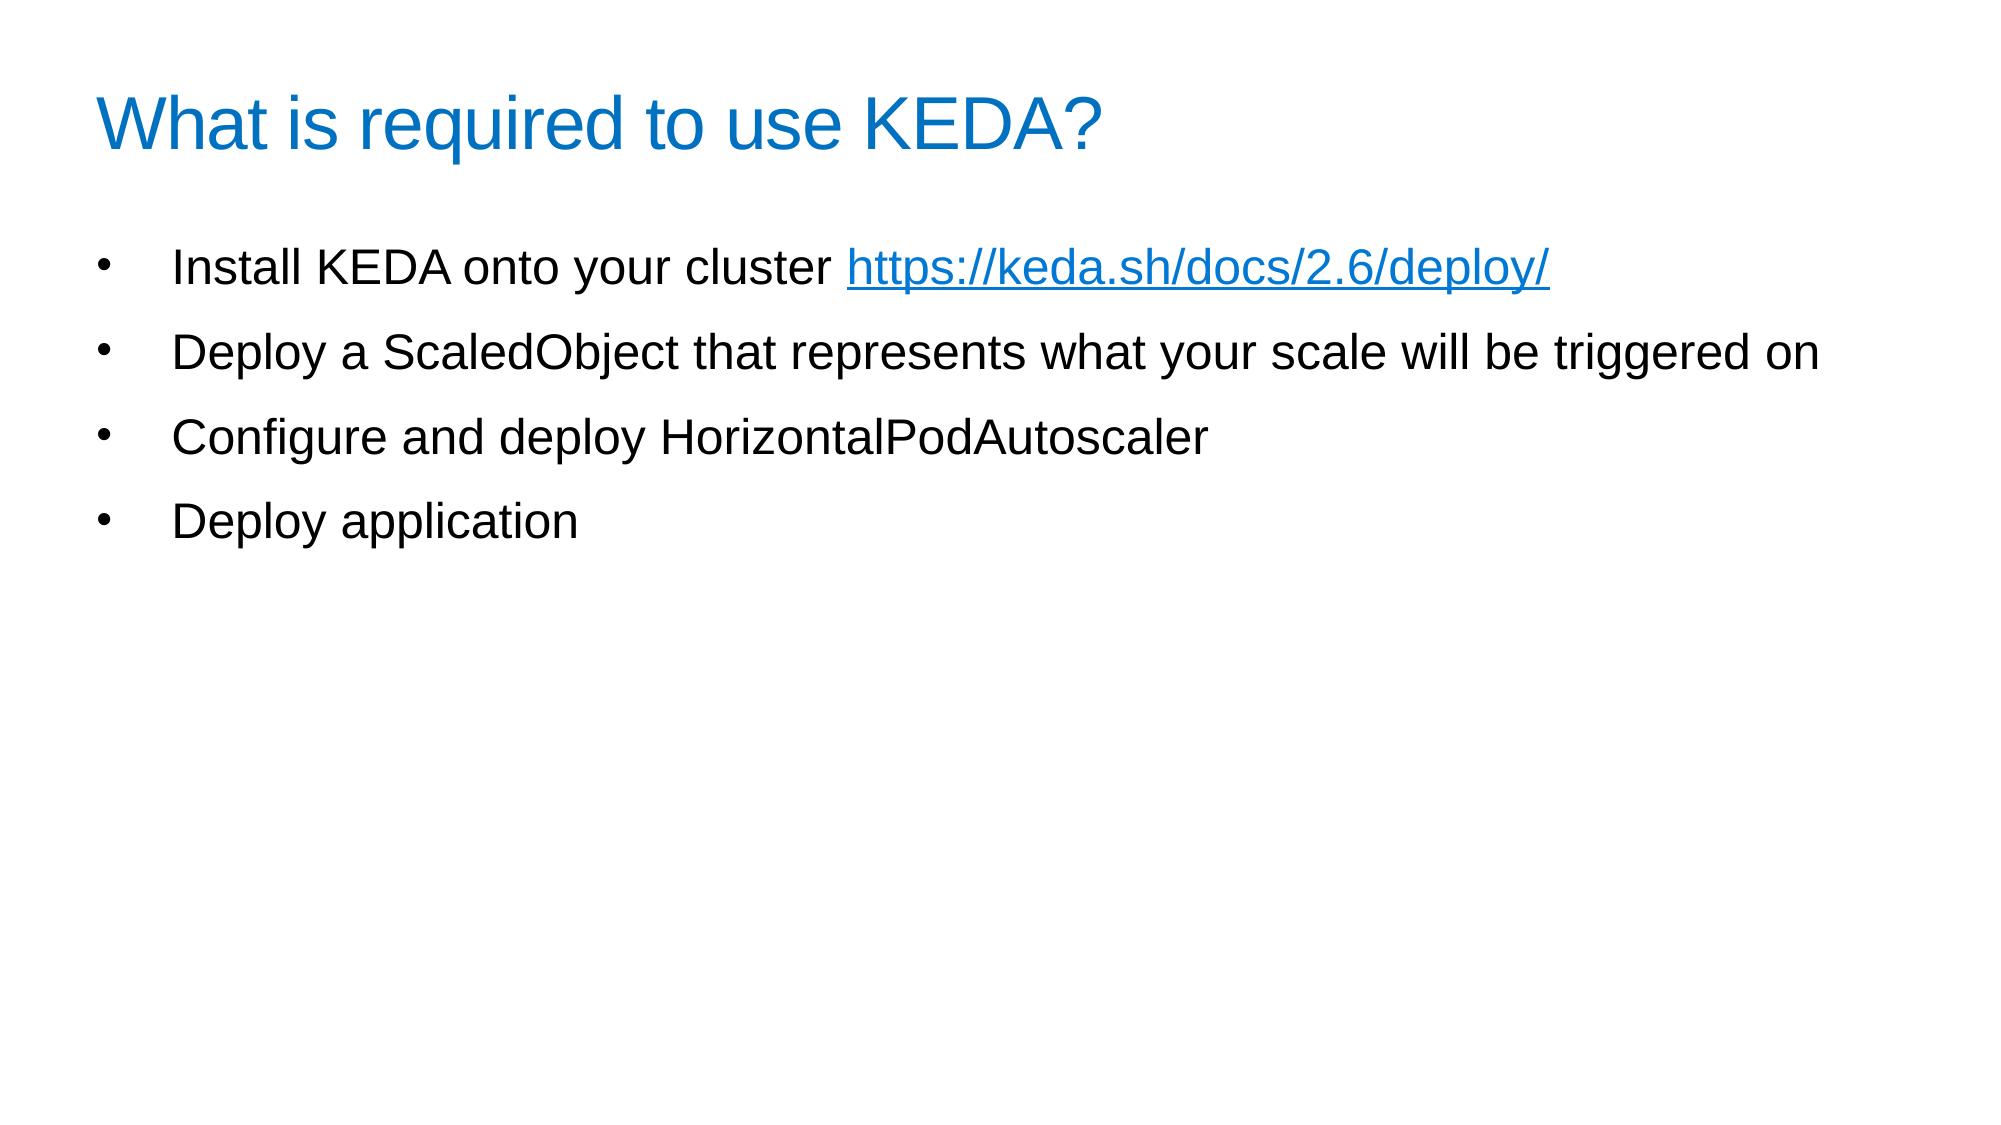

# What is required to use KEDA?
Install KEDA onto your cluster https://keda.sh/docs/2.6/deploy/
Deploy a ScaledObject that represents what your scale will be triggered on
Configure and deploy HorizontalPodAutoscaler
Deploy application